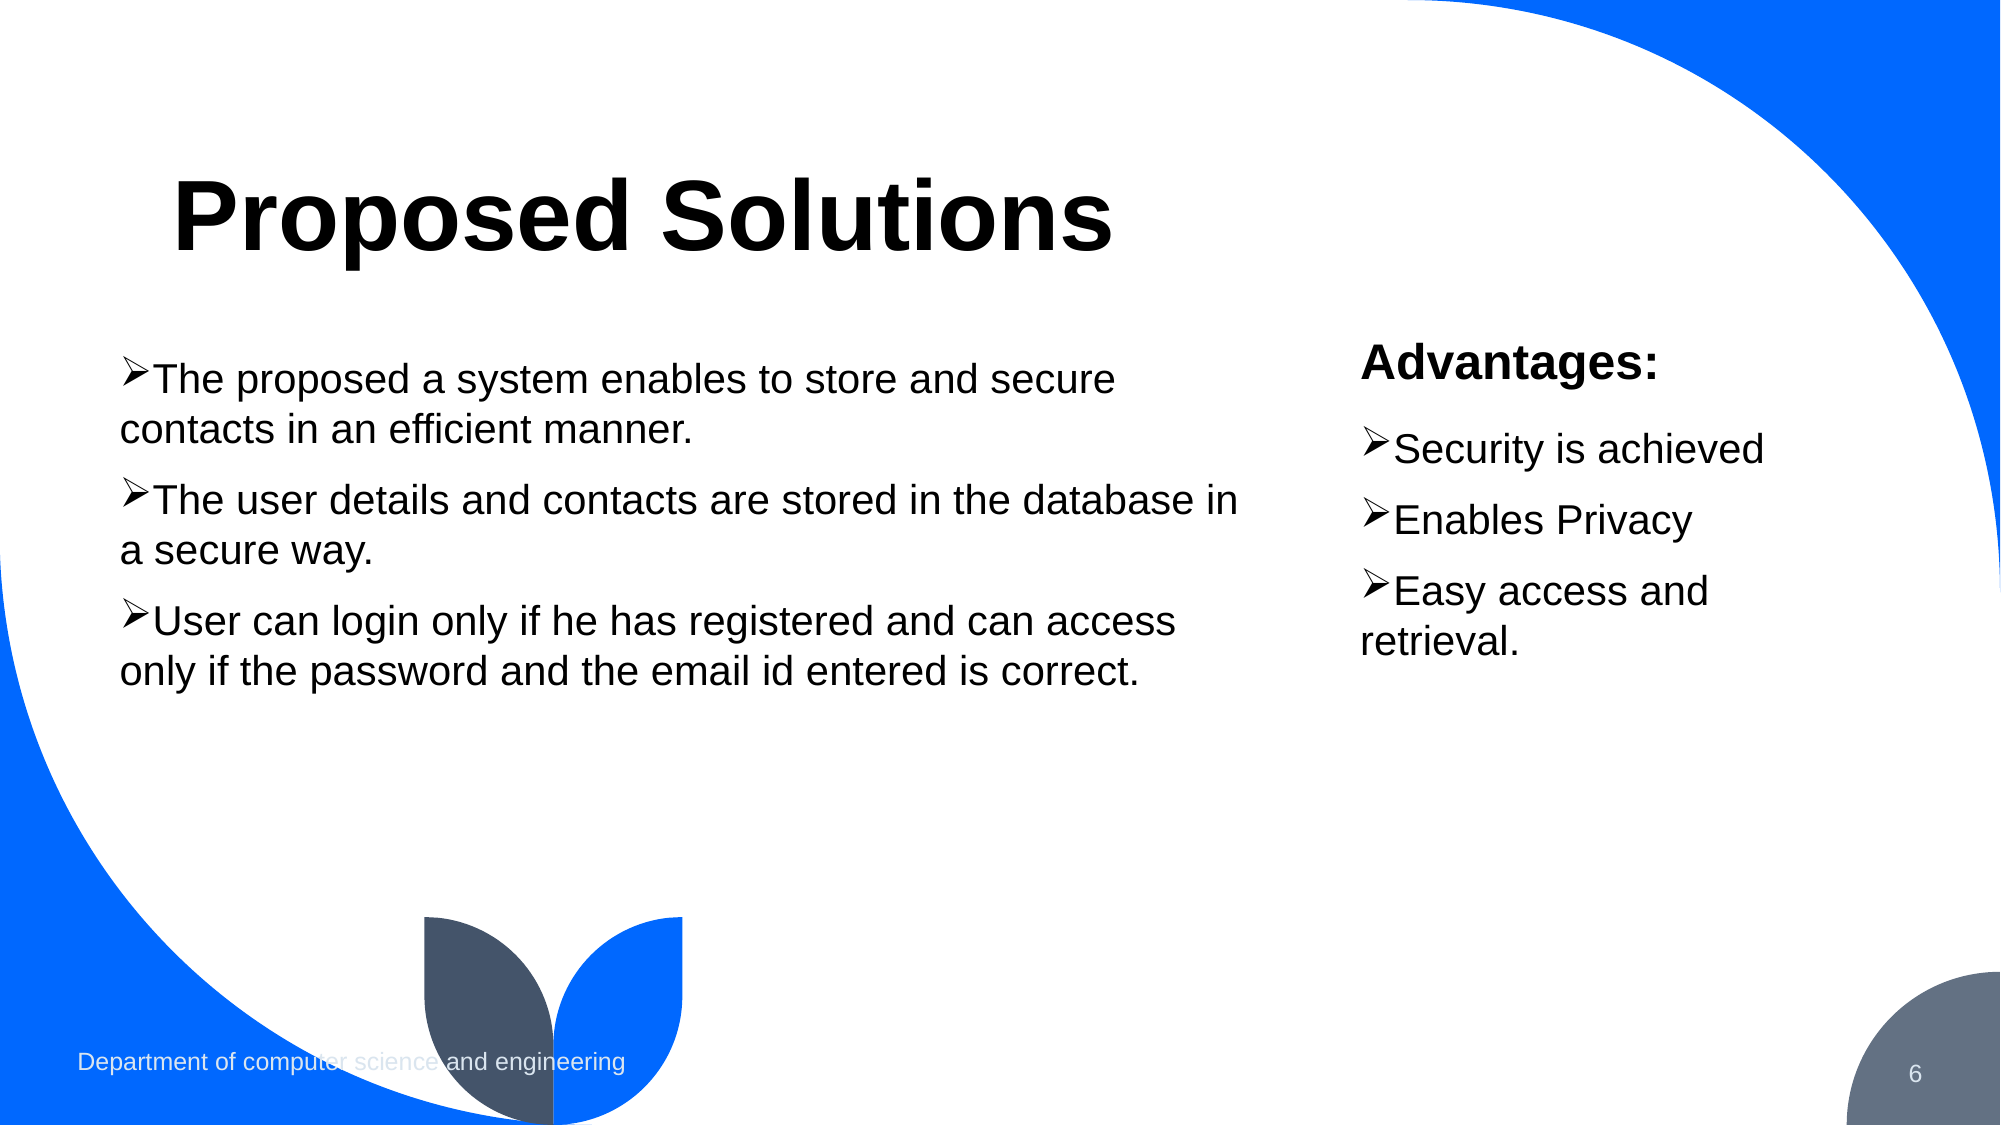

# Proposed Solutions
Advantages:

The proposed a system enables to store and secure contacts in an efficient manner.
The user details and contacts are stored in the database in a secure way.
User can login only if he has registered and can access only if the password and the email id entered is correct.

Security is achieved
Enables Privacy
Easy access and retrieval.

6
Department of computer science and engineering